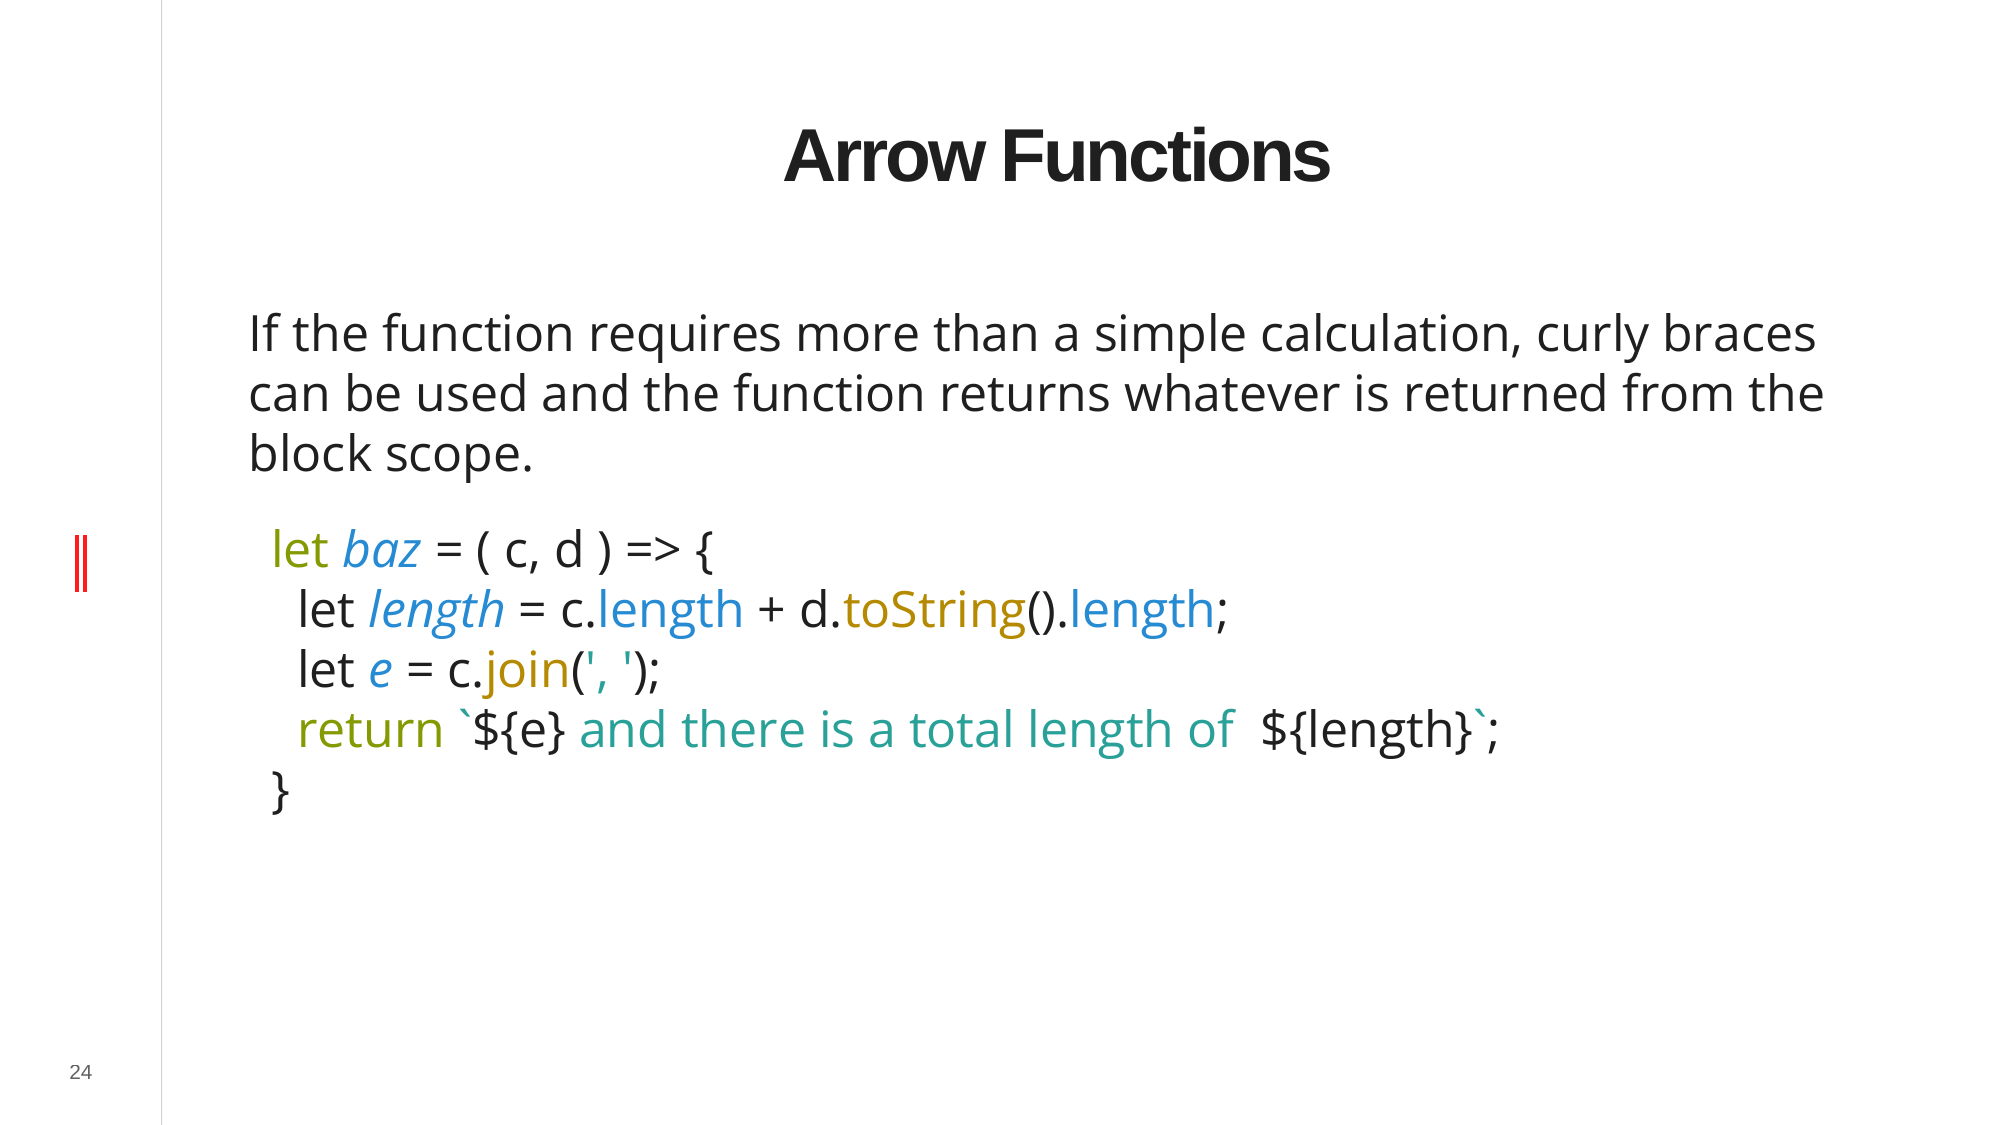

# Arrow Functions
If the function requires more than a simple calculation, curly braces can be used and the function returns whatever is returned from the block scope.
let baz = ( c, d ) => {
  let length = c.length + d.toString().length;
  let e = c.join(', ');
  return `${e} and there is a total length of  ${length}`;
}
24